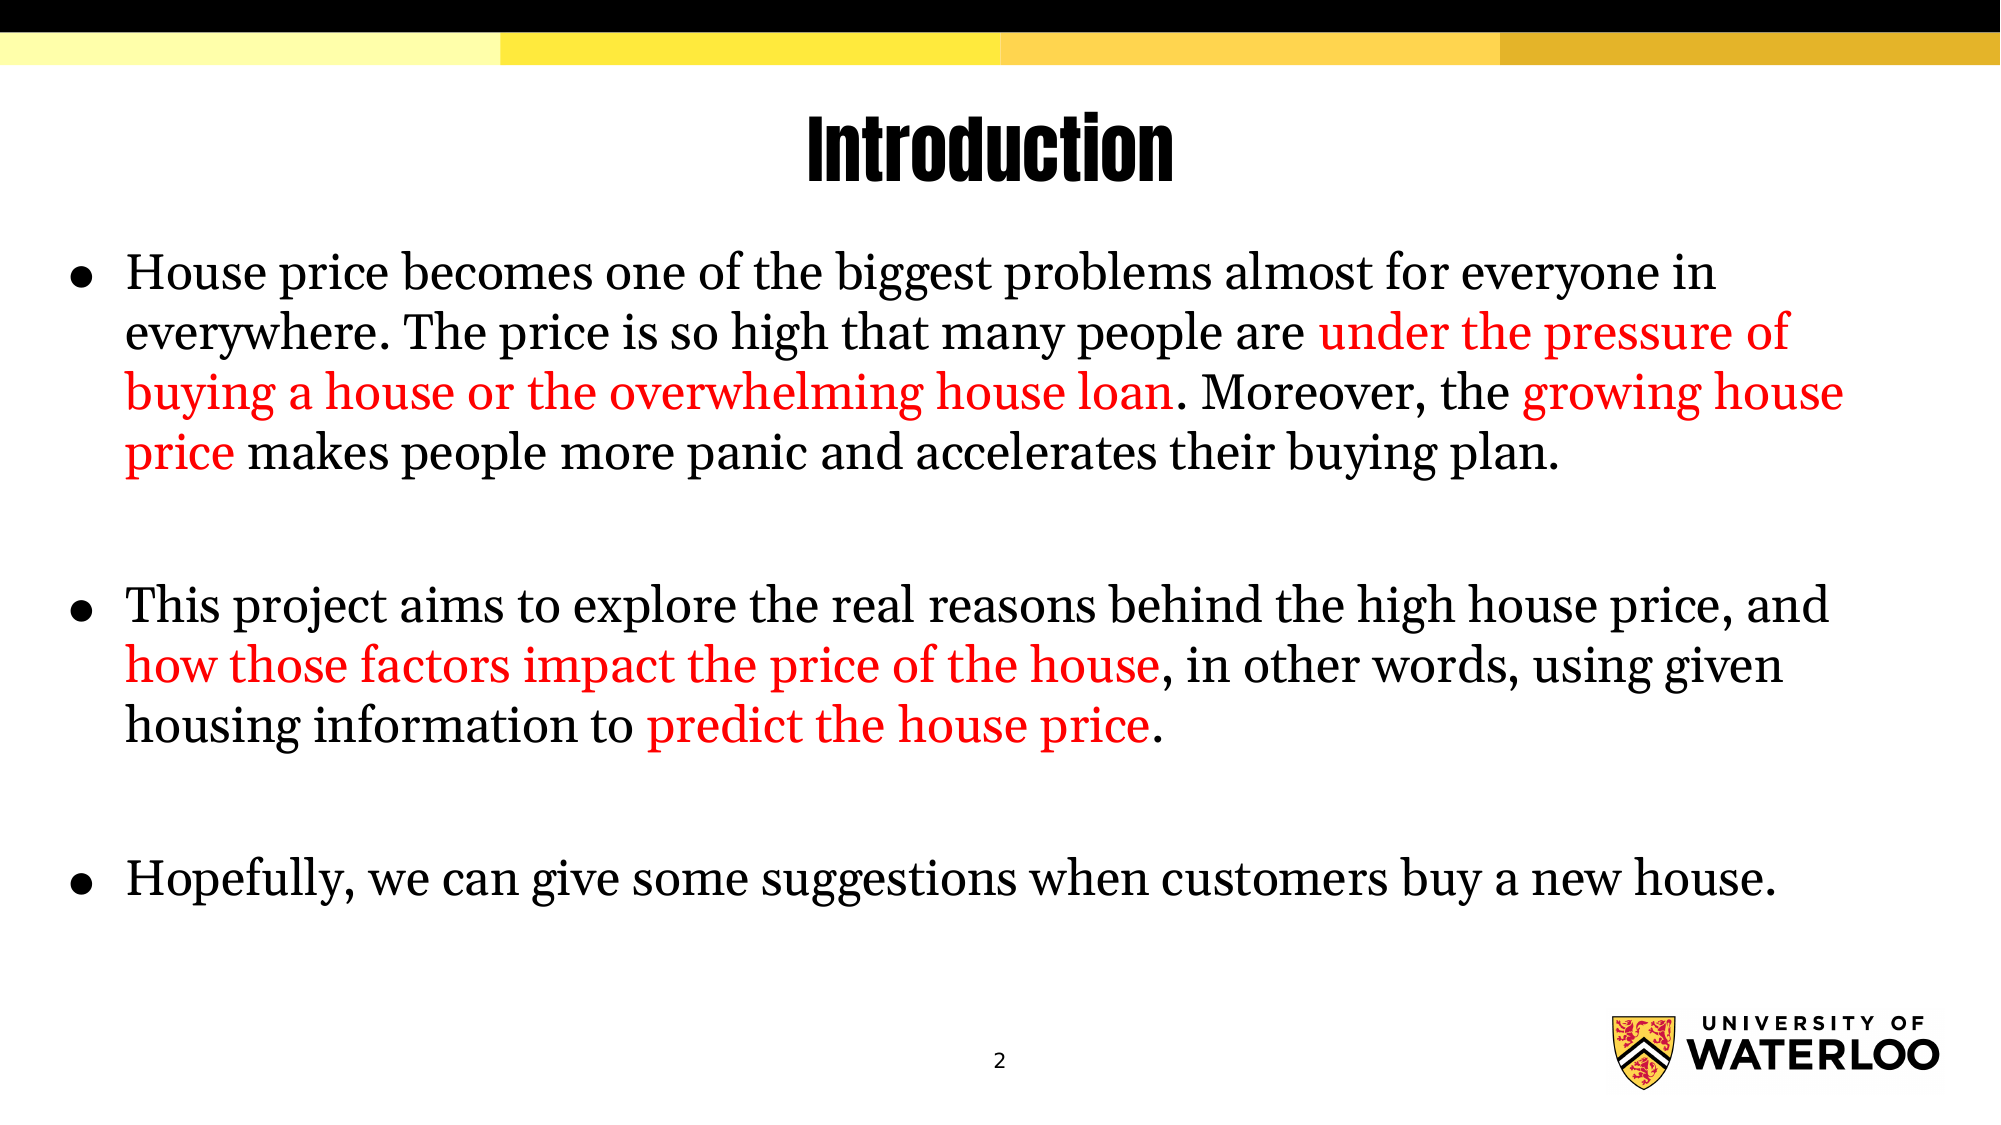

# Introduction
House price becomes one of the biggest problems almost for everyone in everywhere. The price is so high that many people are under the pressure of buying a house or the overwhelming house loan. Moreover, the growing house  price makes people more panic and accelerates their buying plan.

This project aims to explore the real reasons behind the high house price, and how those factors impact the price of the house, in other words, using given housing information to predict the house price.

Hopefully, we can give some suggestions when customers buy a new house.

2